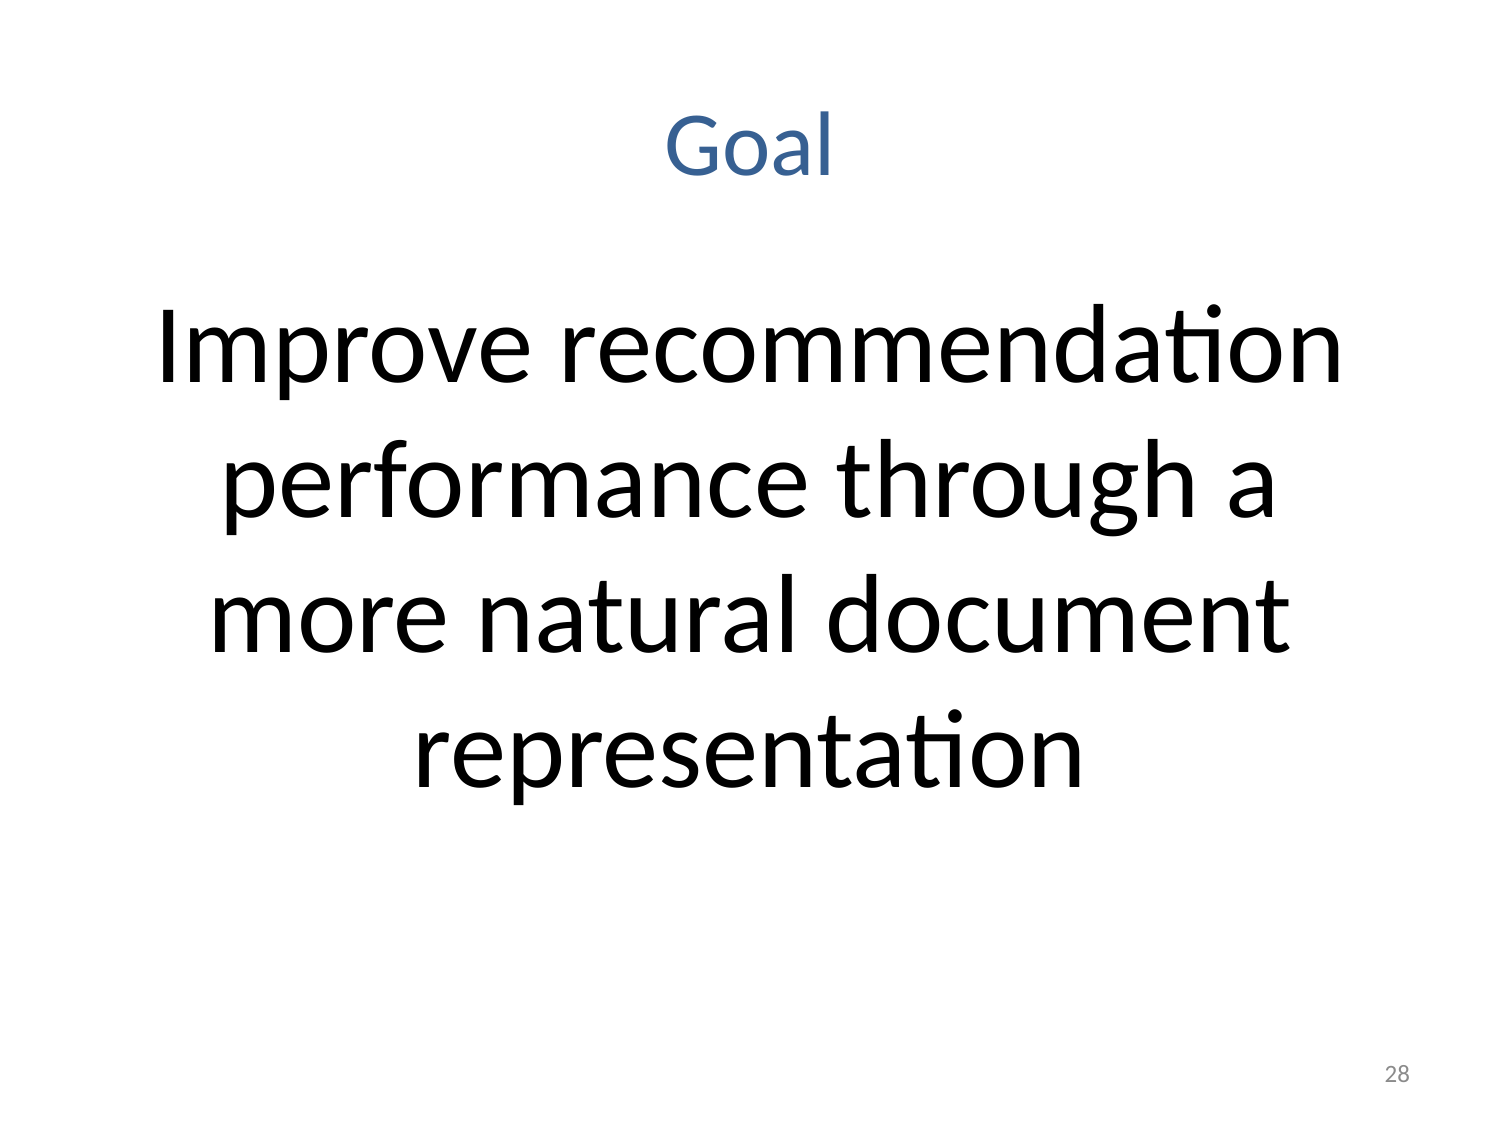

# Goal
Improve recommendation performance through a more natural document representation
28